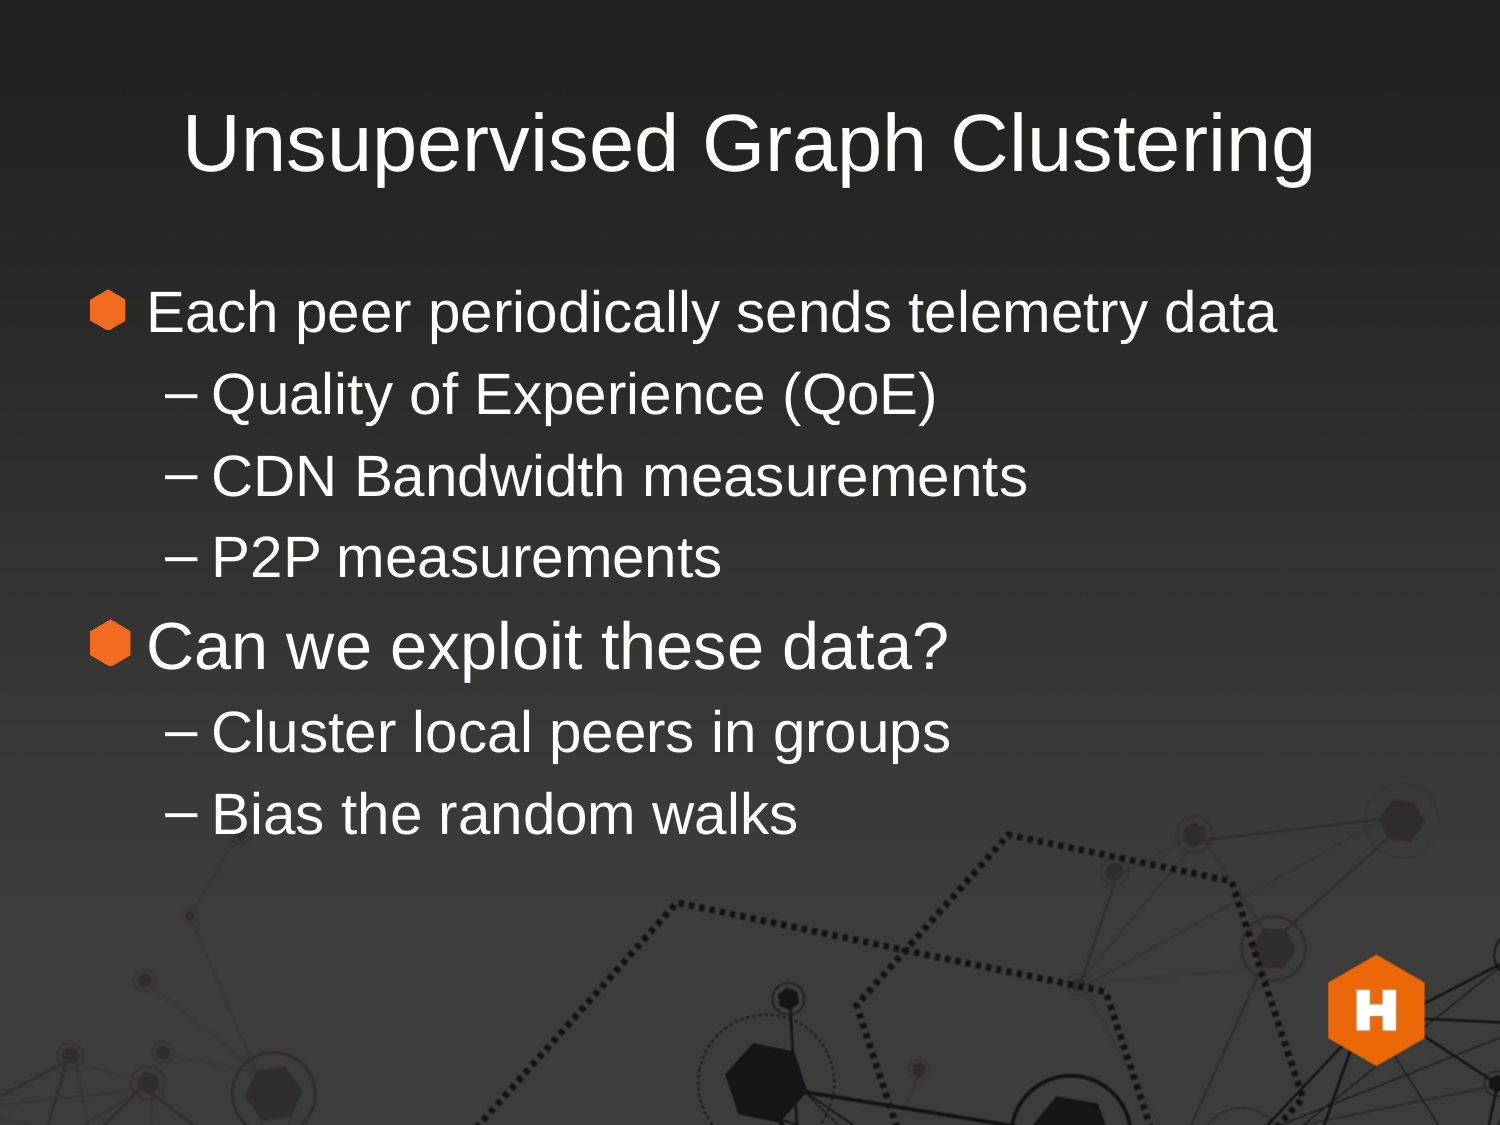

# Unsupervised Graph Clustering
Each peer periodically sends telemetry data
Quality of Experience (QoE)
CDN Bandwidth measurements
P2P measurements
Can we exploit these data?
Cluster local peers in groups
Bias the random walks